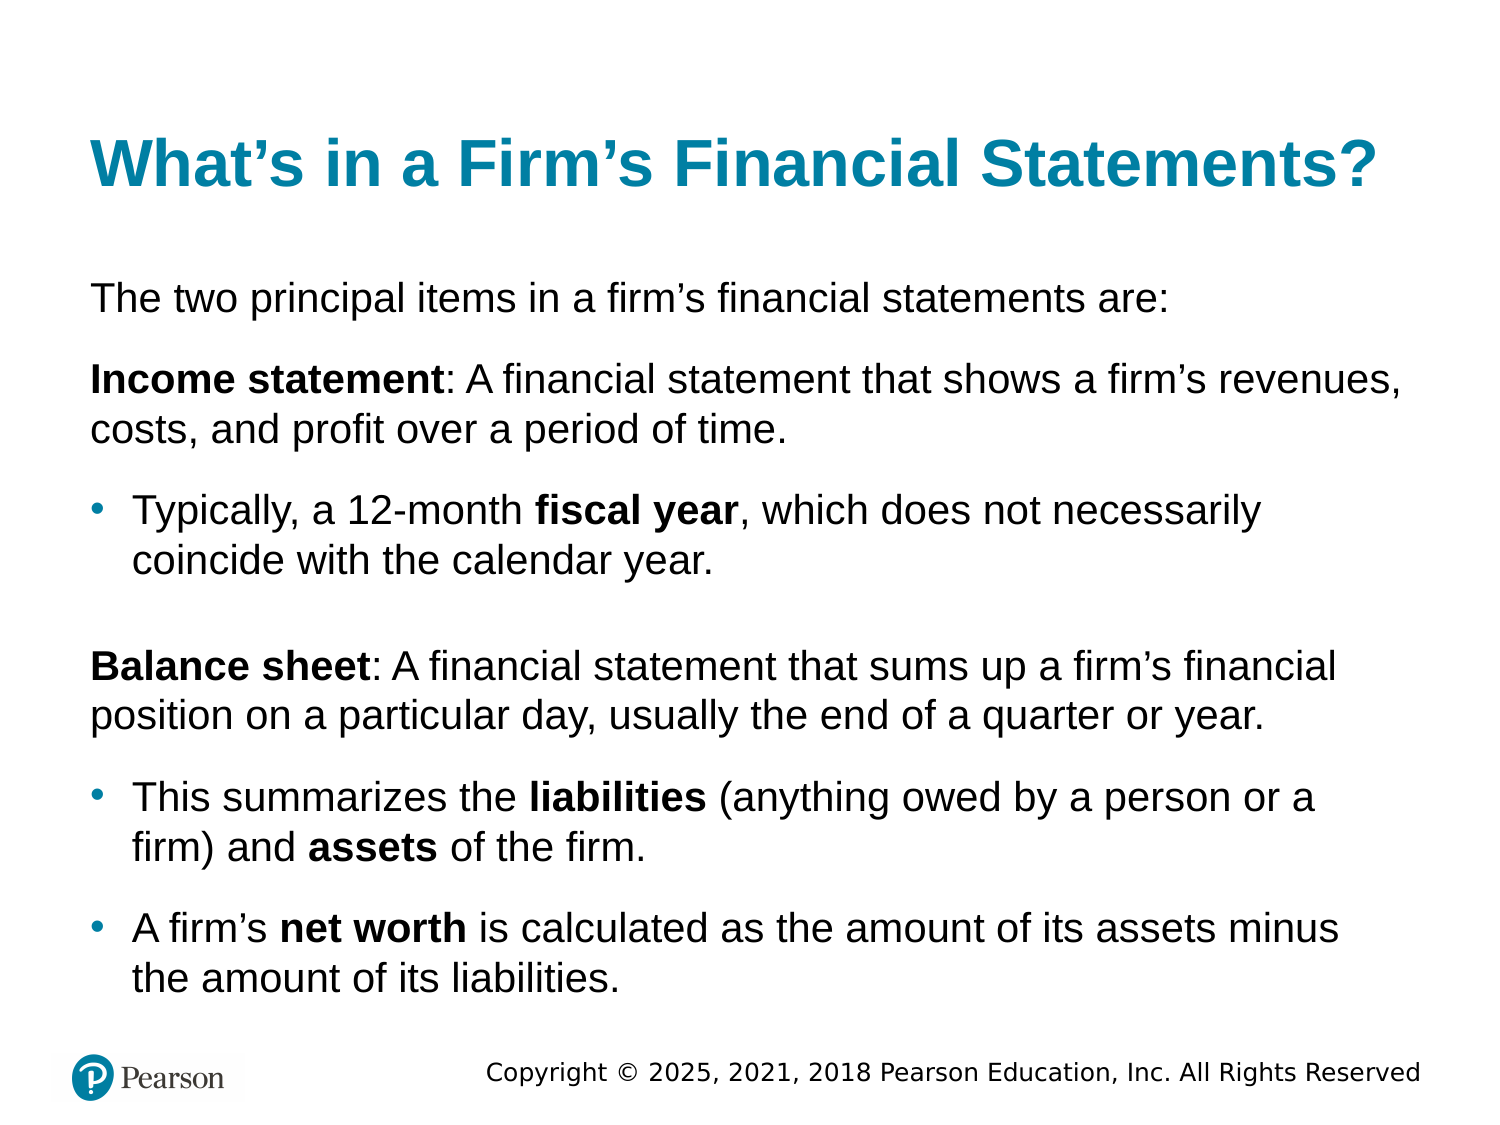

# What’s in a Firm’s Financial Statements?
The two principal items in a firm’s financial statements are:
Income statement: A financial statement that shows a firm’s revenues, costs, and profit over a period of time.
Typically, a 12-month fiscal year, which does not necessarily coincide with the calendar year.
Balance sheet: A financial statement that sums up a firm’s financial position on a particular day, usually the end of a quarter or year.
This summarizes the liabilities (anything owed by a person or a firm) and assets of the firm.
A firm’s net worth is calculated as the amount of its assets minus the amount of its liabilities.